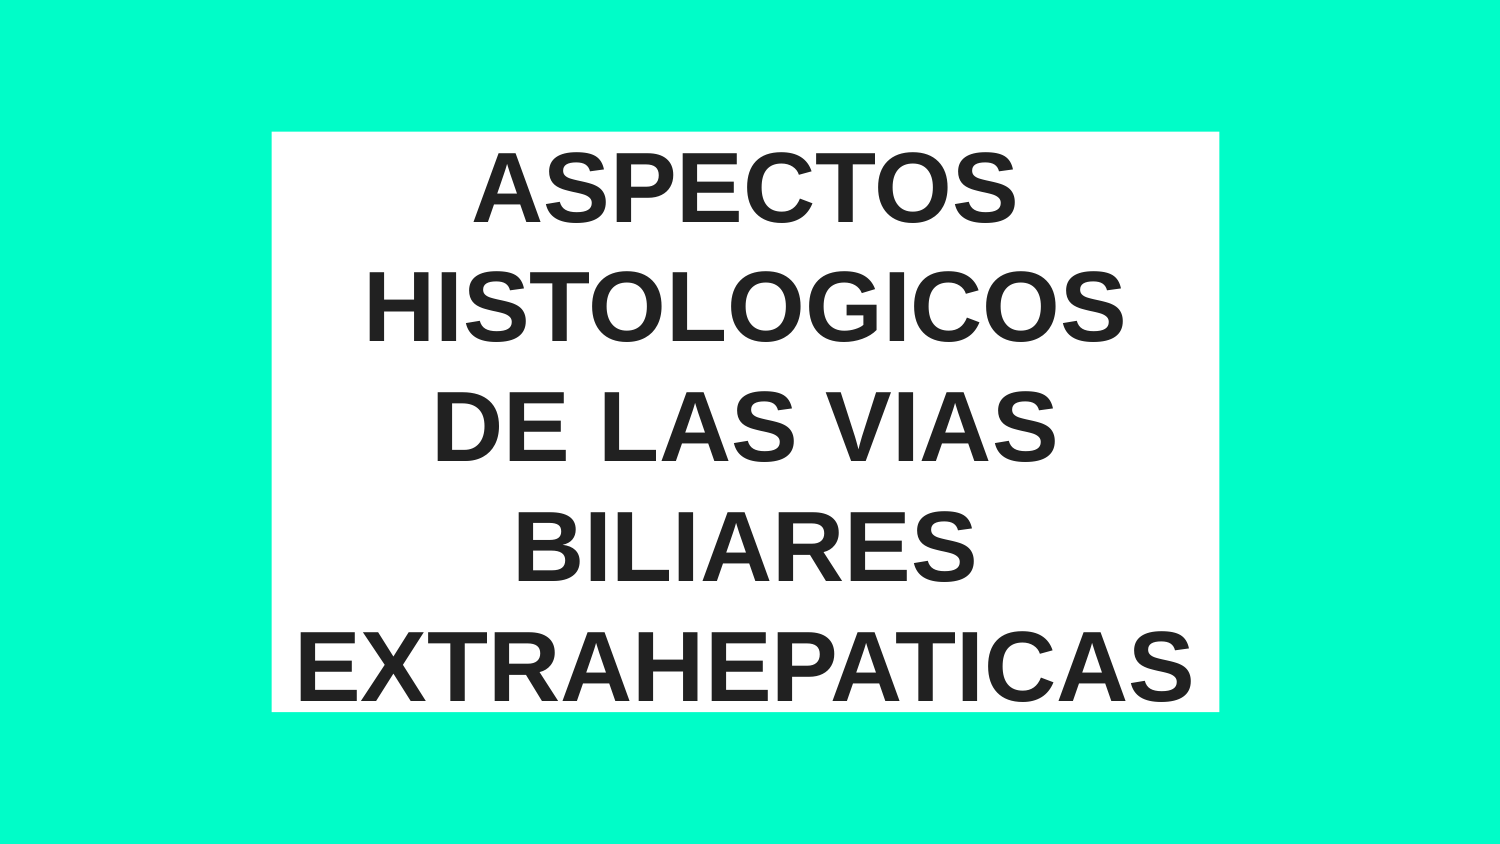

# ASPECTOS HISTOLOGICOS DE LAS VIAS BILIARES EXTRAHEPATICAS